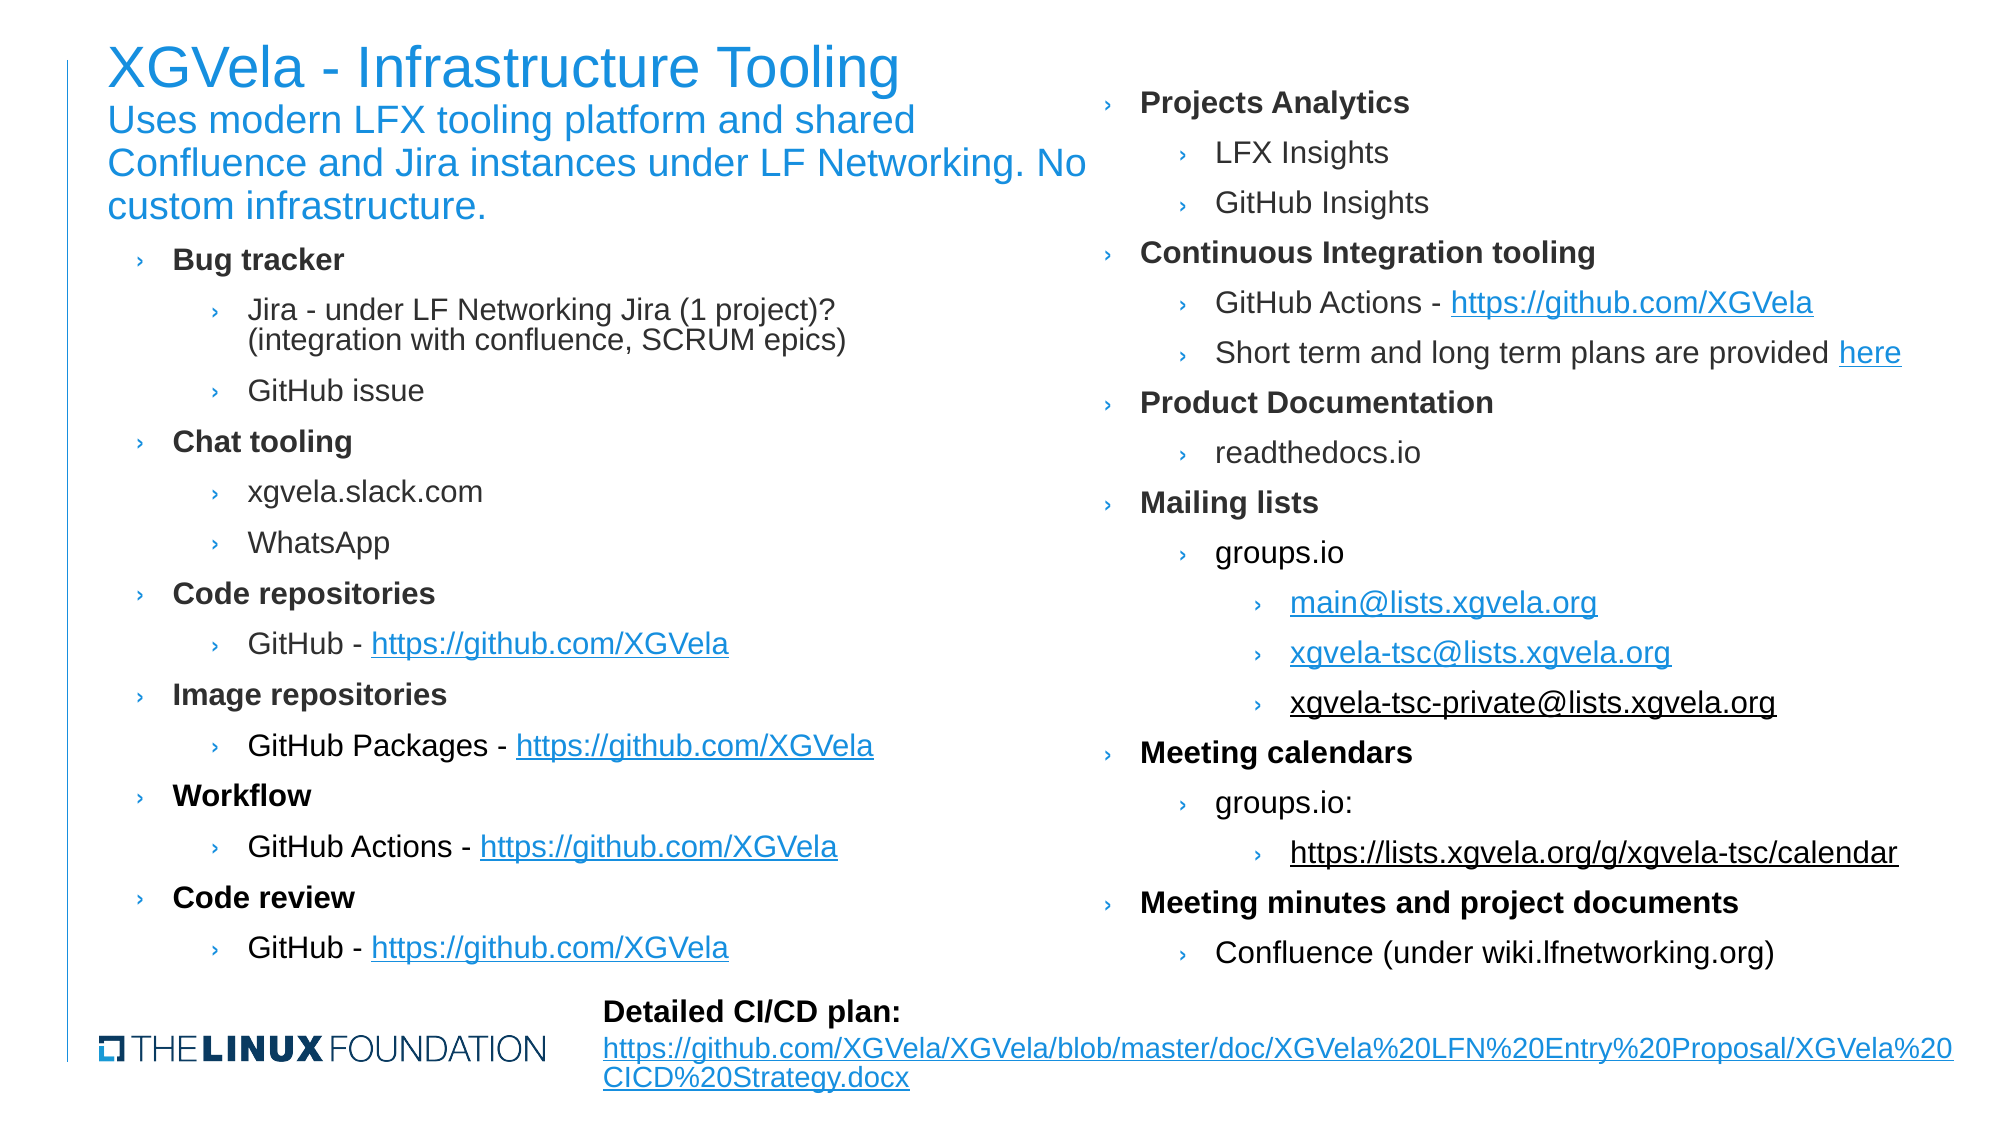

XGVela - Infrastructure Tooling
Uses modern LFX tooling platform and shared Confluence and Jira instances under LF Networking. No custom infrastructure.
Projects Analytics
LFX Insights
GitHub Insights
Continuous Integration tooling
GitHub Actions - https://github.com/XGVela
Short term and long term plans are provided here
Product Documentation
readthedocs.io
Mailing lists
groups.io
main@lists.xgvela.org
xgvela-tsc@lists.xgvela.org
xgvela-tsc-private@lists.xgvela.org
Meeting calendars
groups.io:
https://lists.xgvela.org/g/xgvela-tsc/calendar
Meeting minutes and project documents
Confluence (under wiki.lfnetworking.org)
Bug tracker
Jira - under LF Networking Jira (1 project)? (integration with confluence, SCRUM epics)
GitHub issue
Chat tooling
xgvela.slack.com
WhatsApp
Code repositories
GitHub - https://github.com/XGVela
Image repositories
GitHub Packages - https://github.com/XGVela
Workflow
GitHub Actions - https://github.com/XGVela
Code review
GitHub - https://github.com/XGVela
Detailed CI/CD plan: https://github.com/XGVela/XGVela/blob/master/doc/XGVela%20LFN%20Entry%20Proposal/XGVela%20CICD%20Strategy.docx